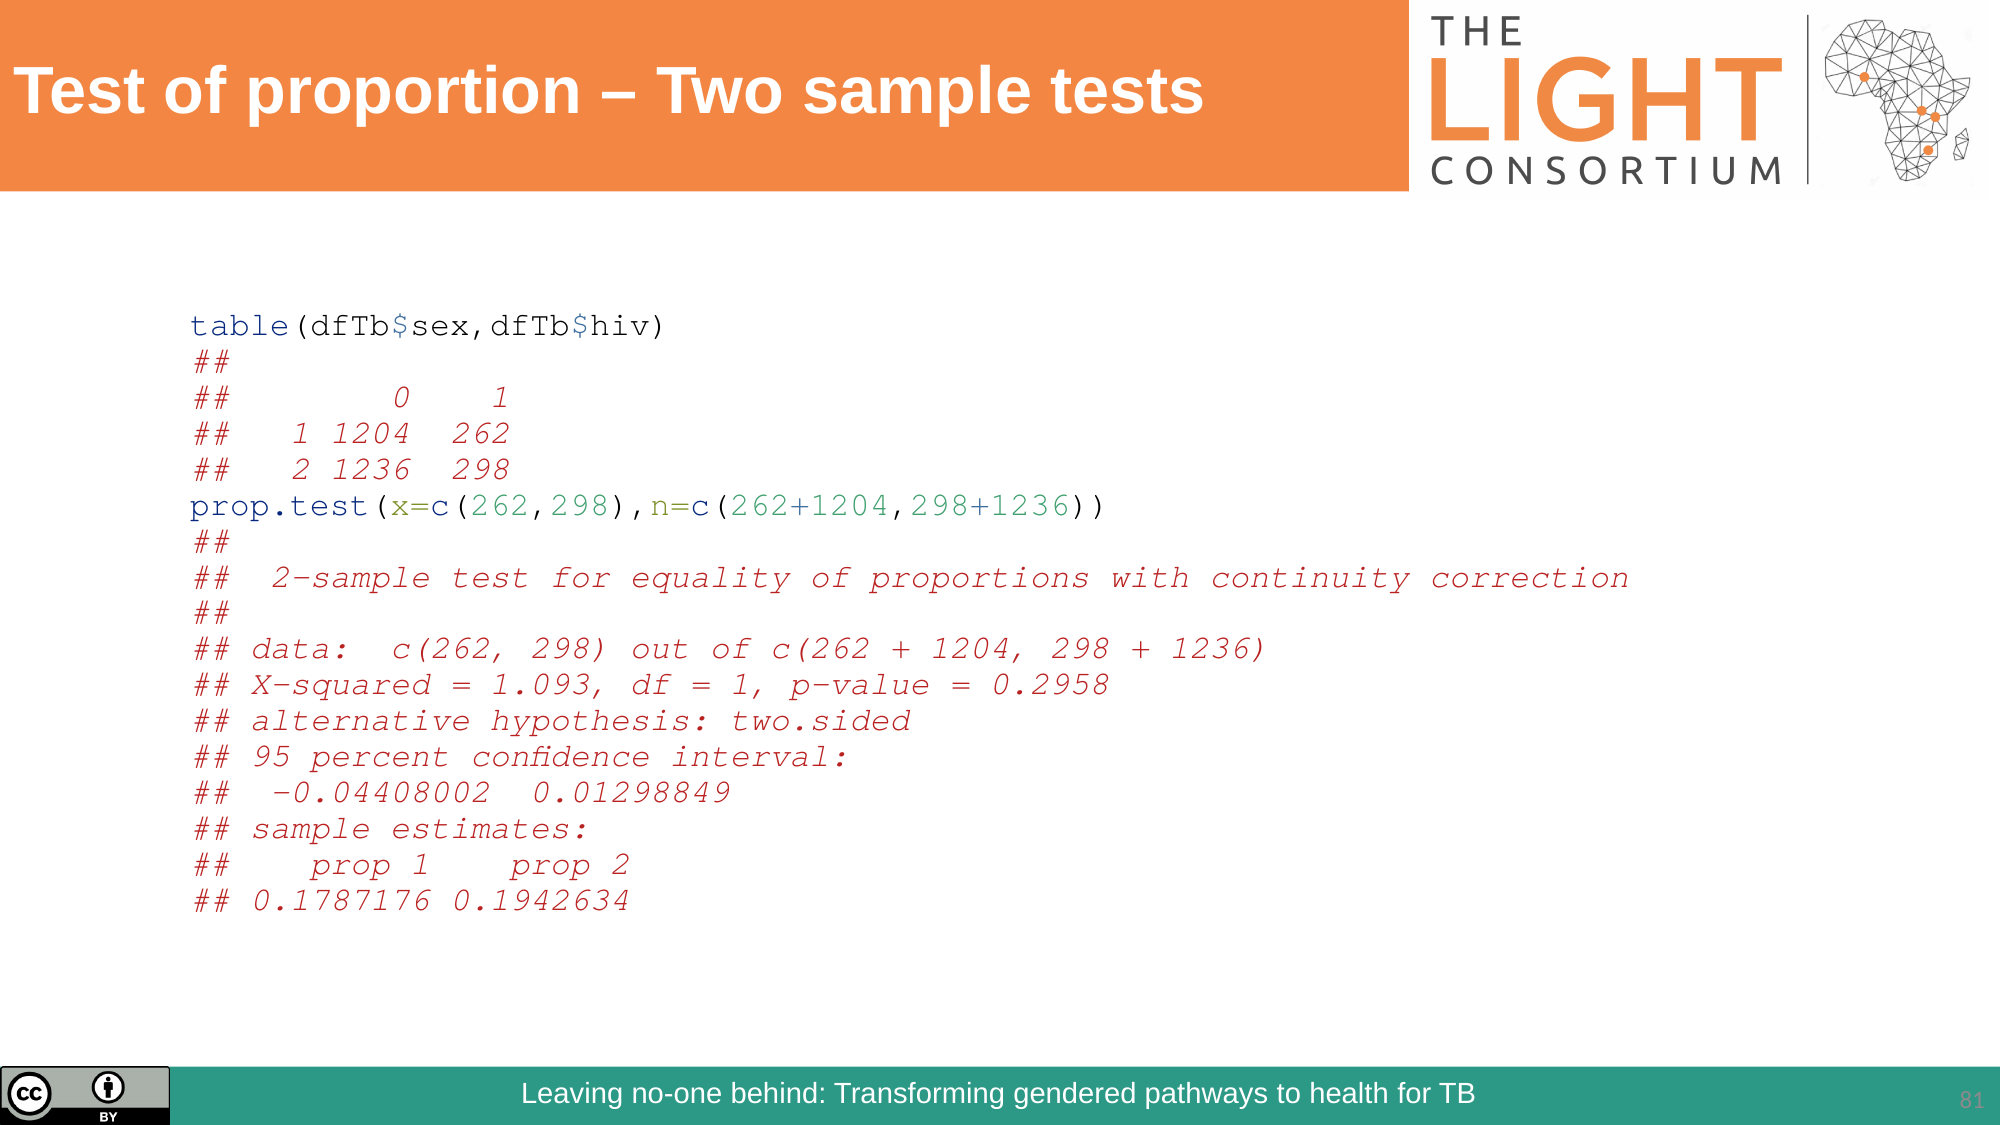

# Test of proportion – Two sample tests
table(dfTb$sex,dfTb$hiv)
##
##        0    1
##   1 1204  262
##   2 1236  298
prop.test(x=c(262,298),n=c(262+1204,298+1236))
##
##  2-sample test for equality of proportions with continuity correction
##
## data:  c(262, 298) out of c(262 + 1204, 298 + 1236)
## X-squared = 1.093, df = 1, p-value = 0.2958
## alternative hypothesis: two.sided
## 95 percent confidence interval:
##  -0.04408002  0.01298849
## sample estimates:
##    prop 1    prop 2
## 0.1787176 0.1942634
81